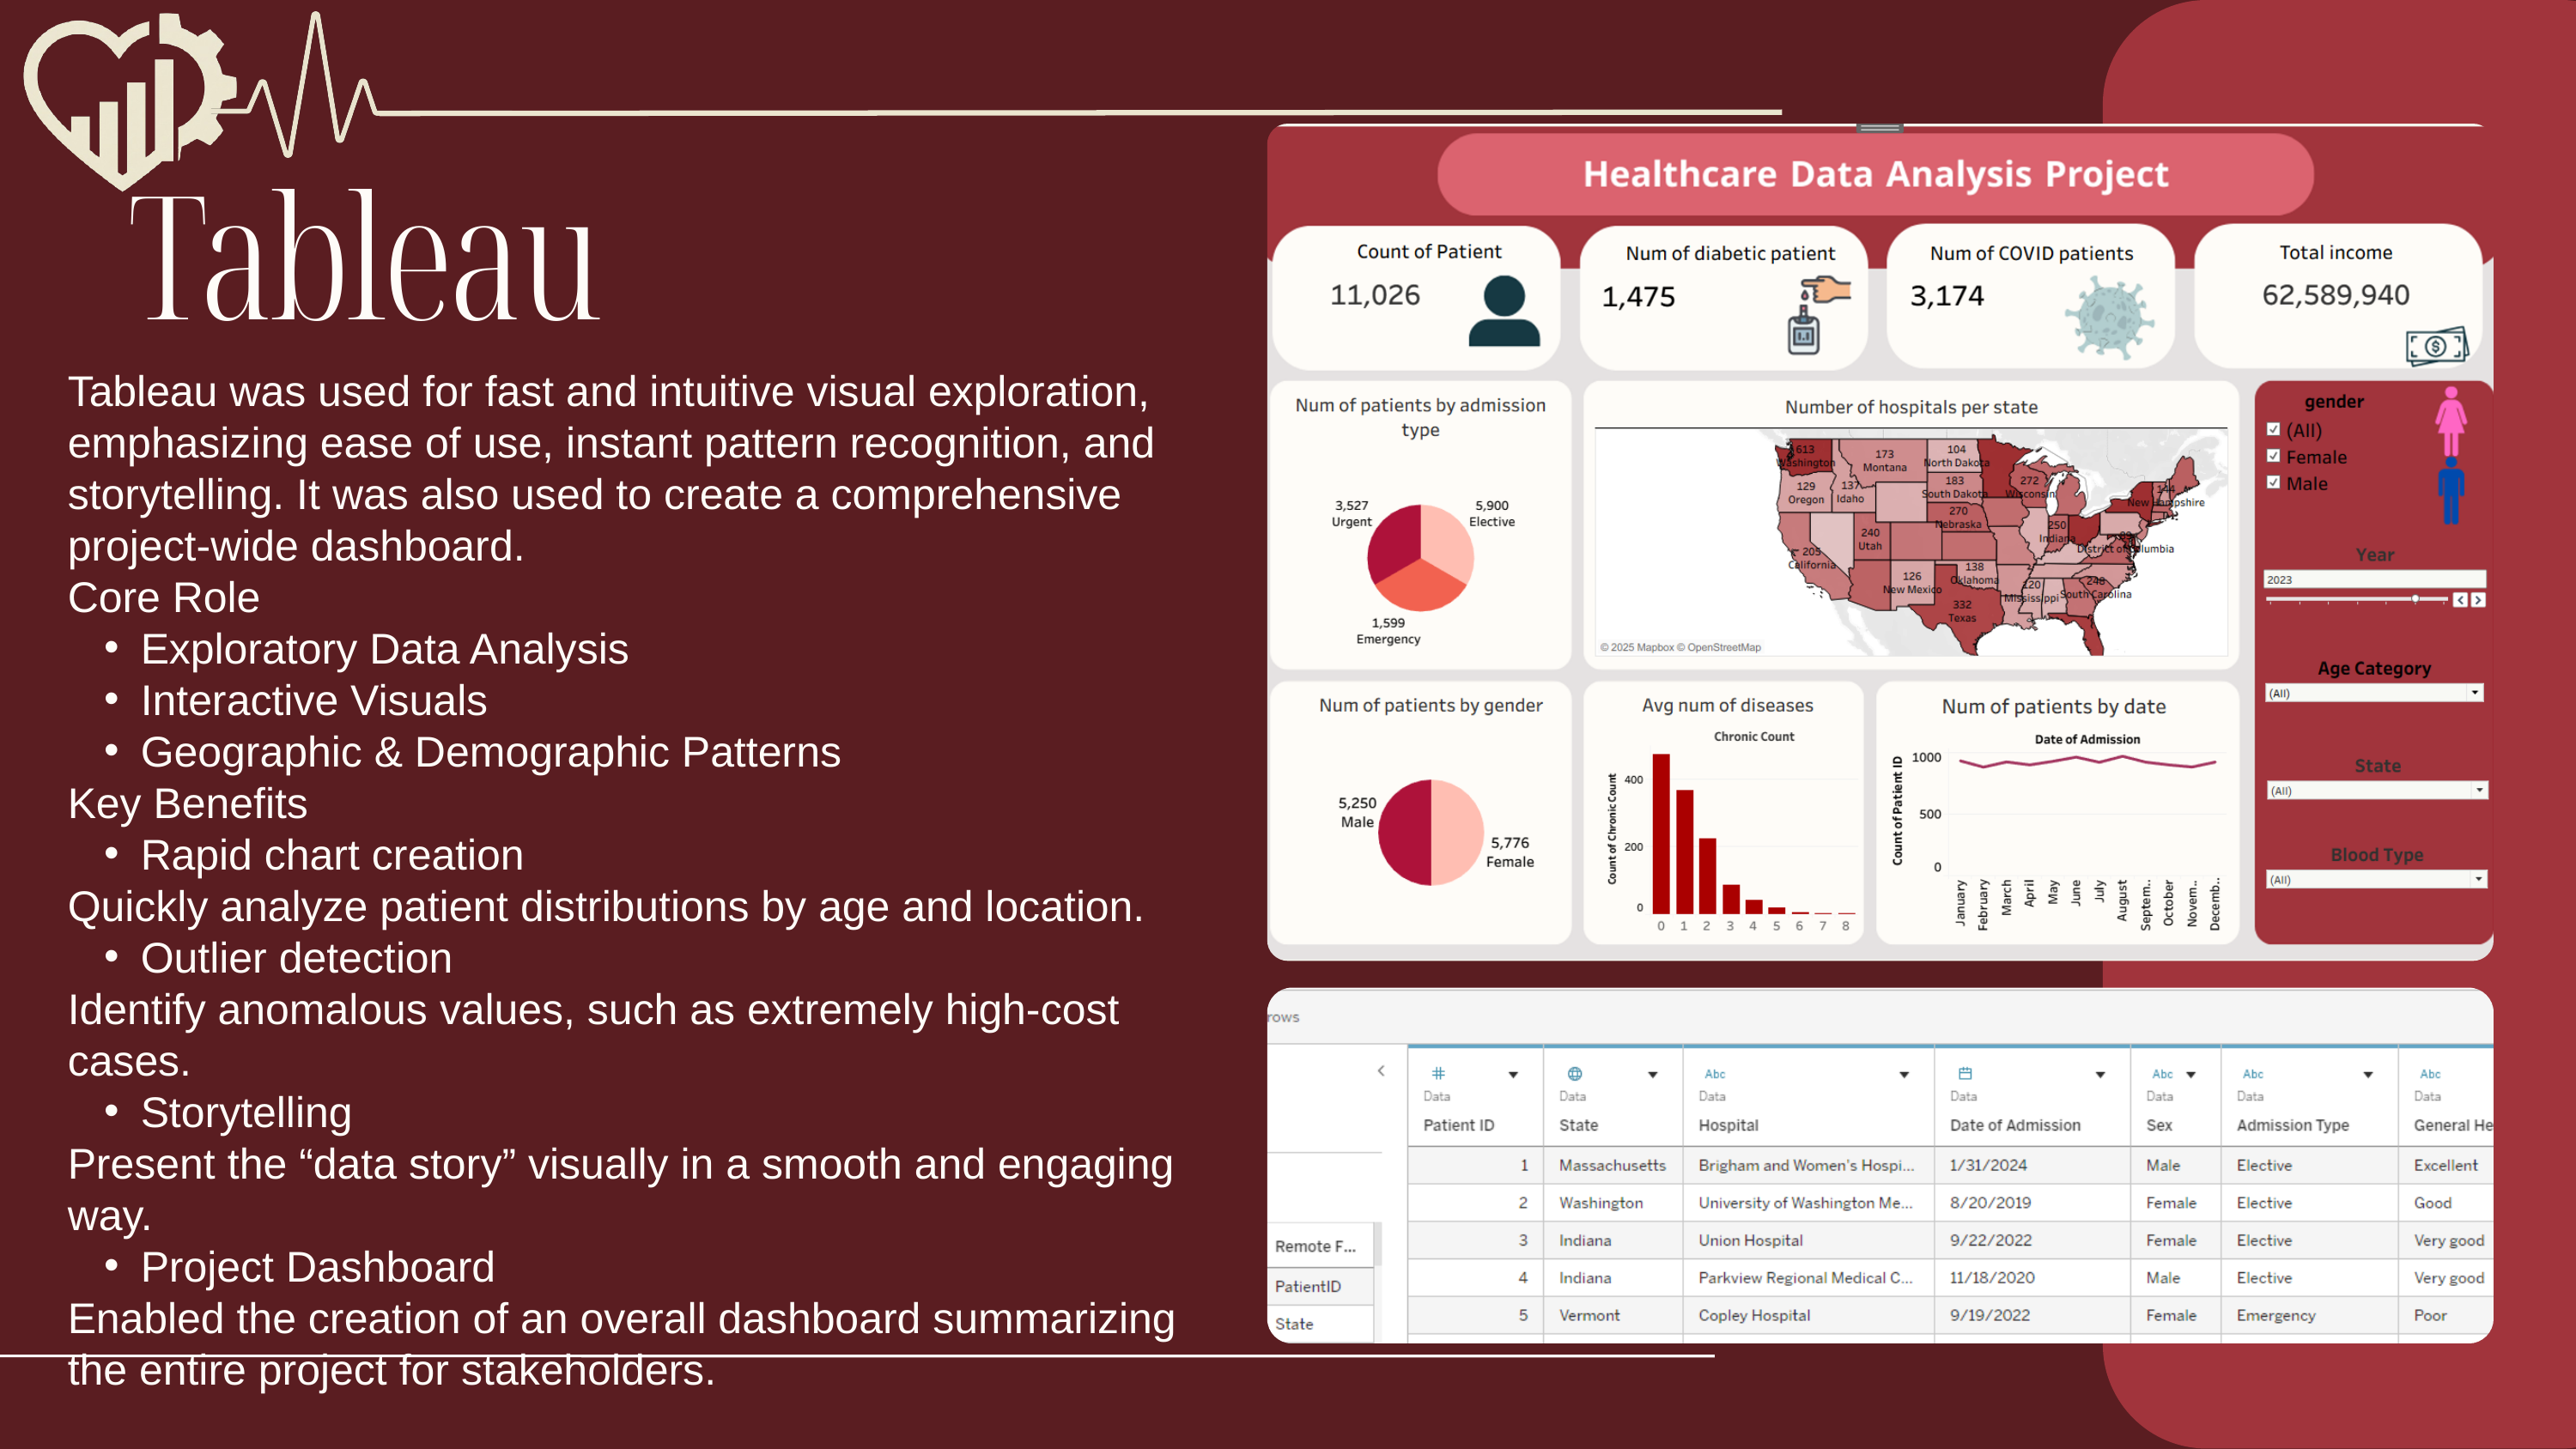

Tableau
Tableau was used for fast and intuitive visual exploration, emphasizing ease of use, instant pattern recognition, and storytelling. It was also used to create a comprehensive project-wide dashboard.
Core Role
Exploratory Data Analysis
Interactive Visuals
Geographic & Demographic Patterns
Key Benefits
Rapid chart creation
Quickly analyze patient distributions by age and location.
Outlier detection
Identify anomalous values, such as extremely high-cost cases.
Storytelling
Present the “data story” visually in a smooth and engaging way.
Project Dashboard
Enabled the creation of an overall dashboard summarizing the entire project for stakeholders.